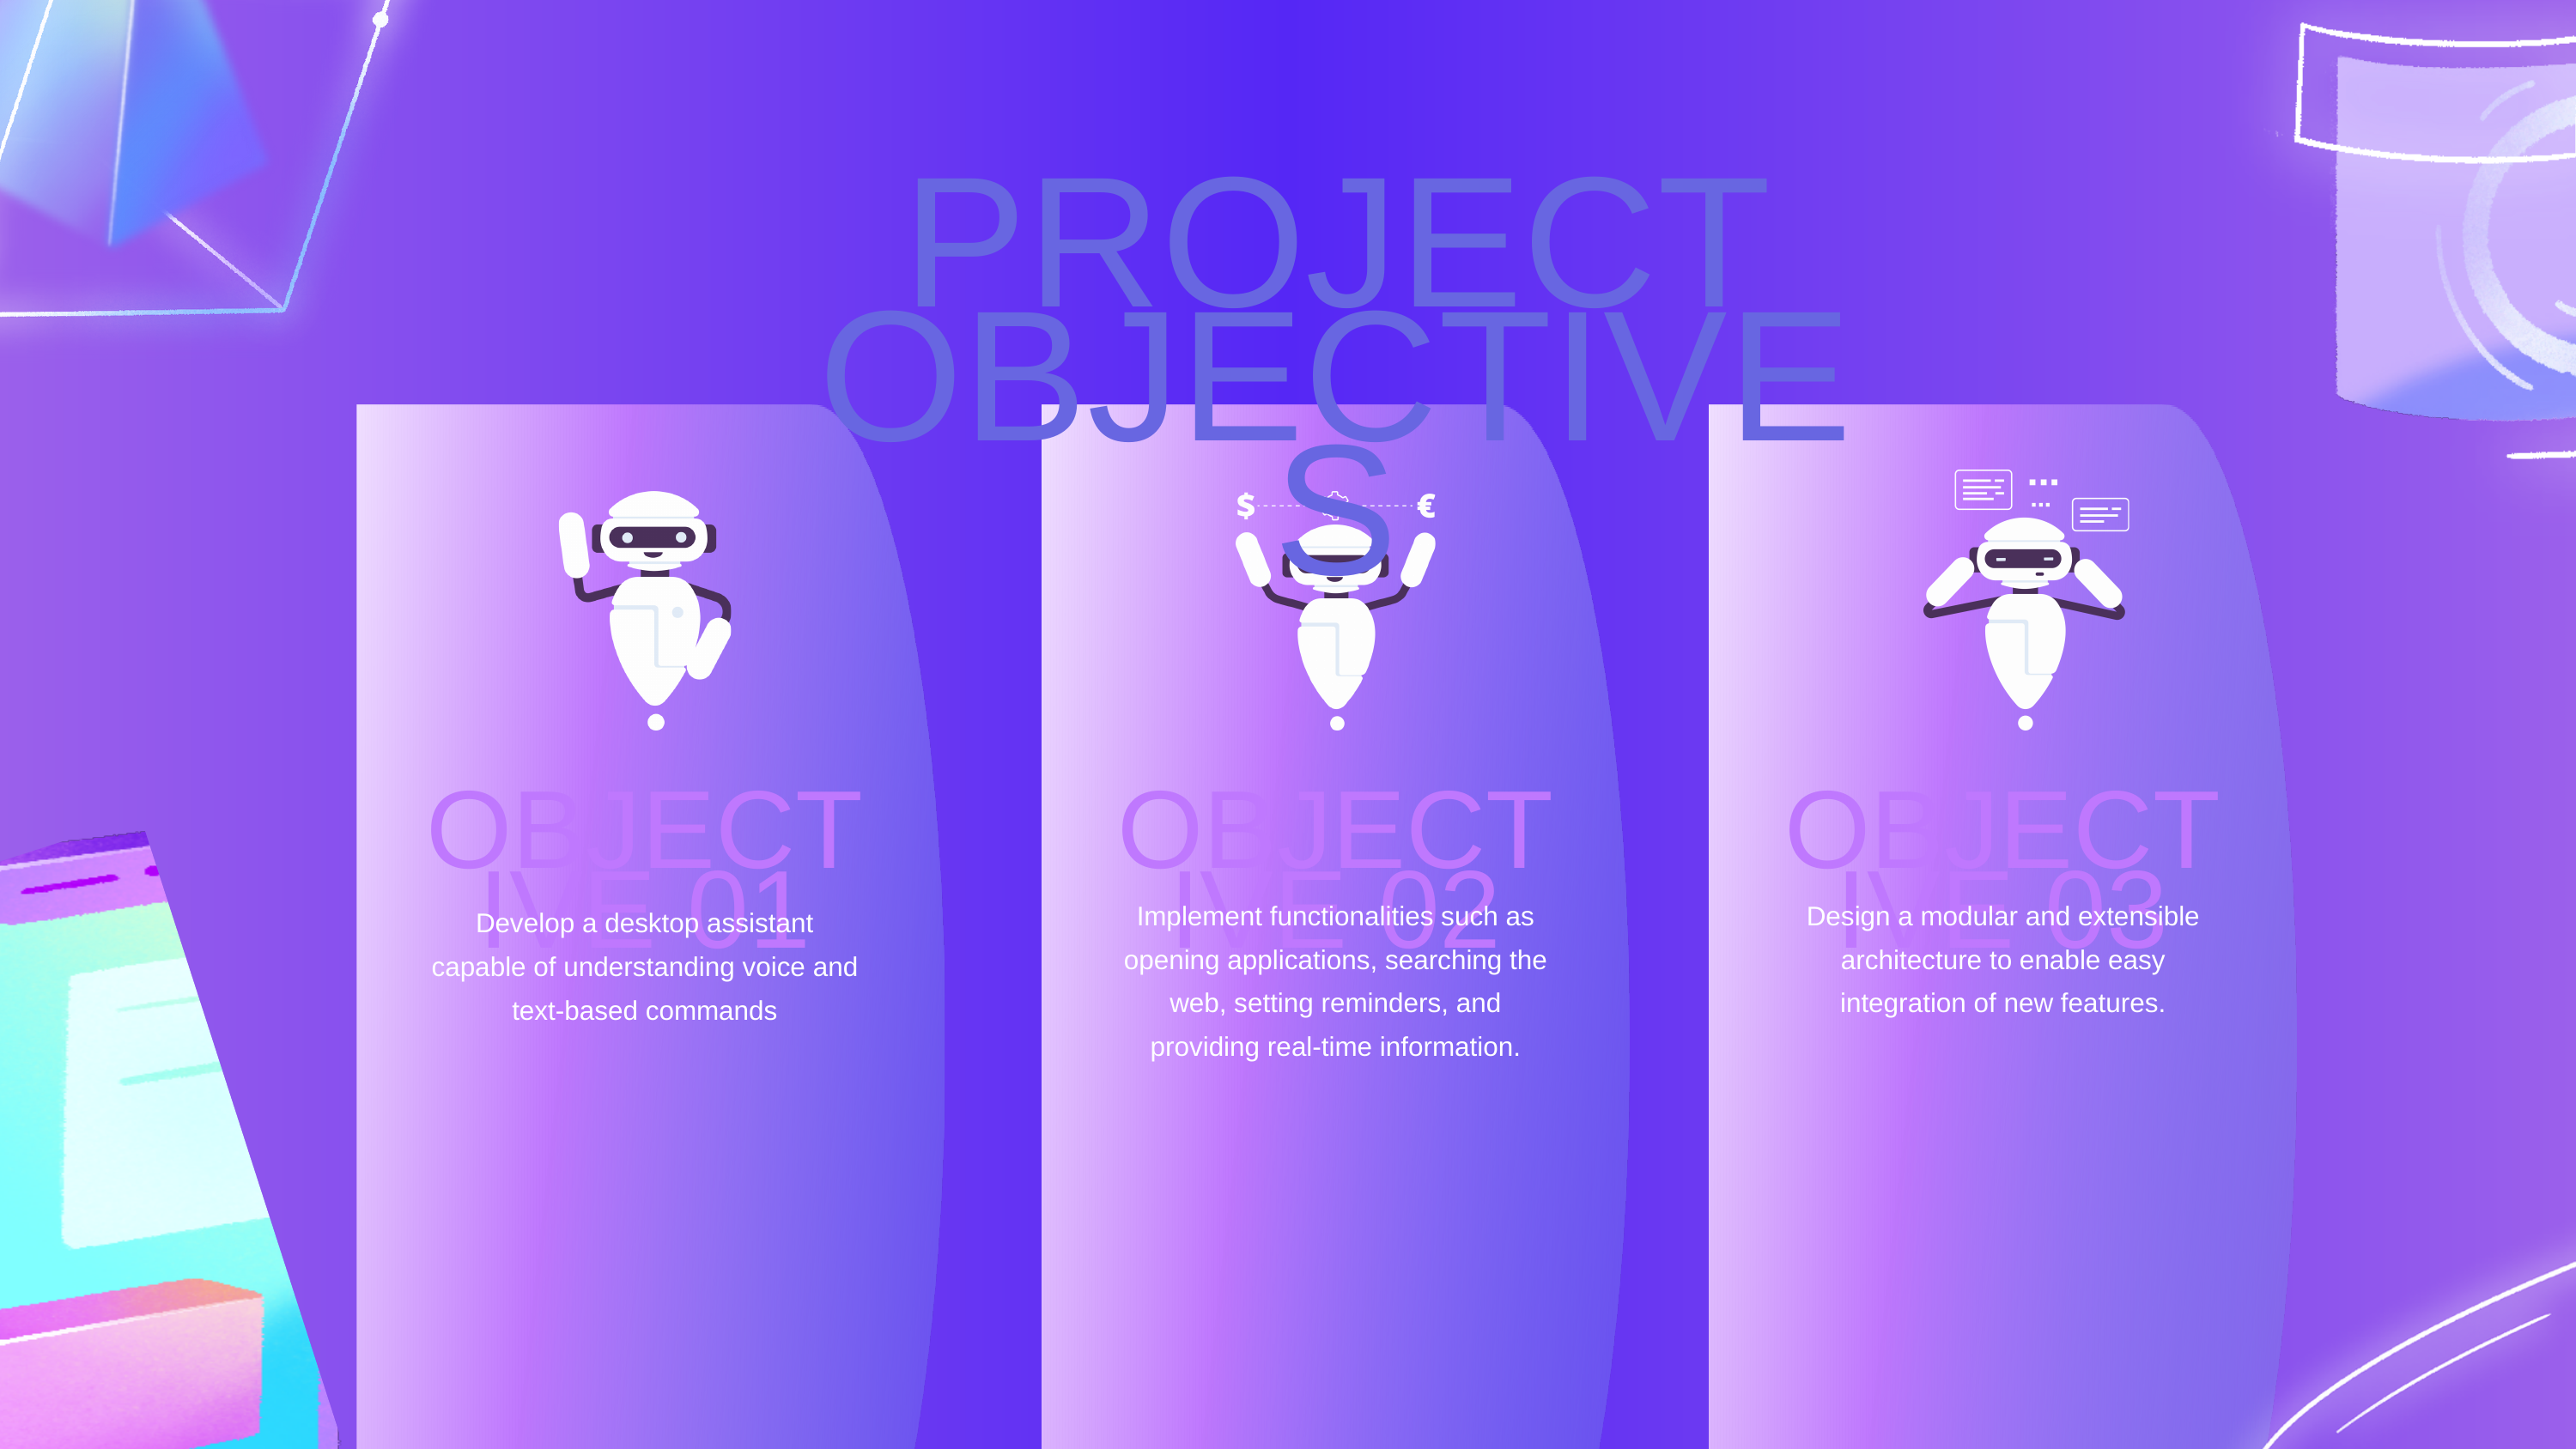

PROJECT OBJECTIVES

OBJECTIVE 01
OBJECTIVE 02
OBJECTIVE 03

Implement functionalities such as opening applications, searching the web, setting reminders, and providing real-time information.

Design a modular and extensible architecture to enable easy integration of new features.

Develop a desktop assistant capable of understanding voice and text-based commands